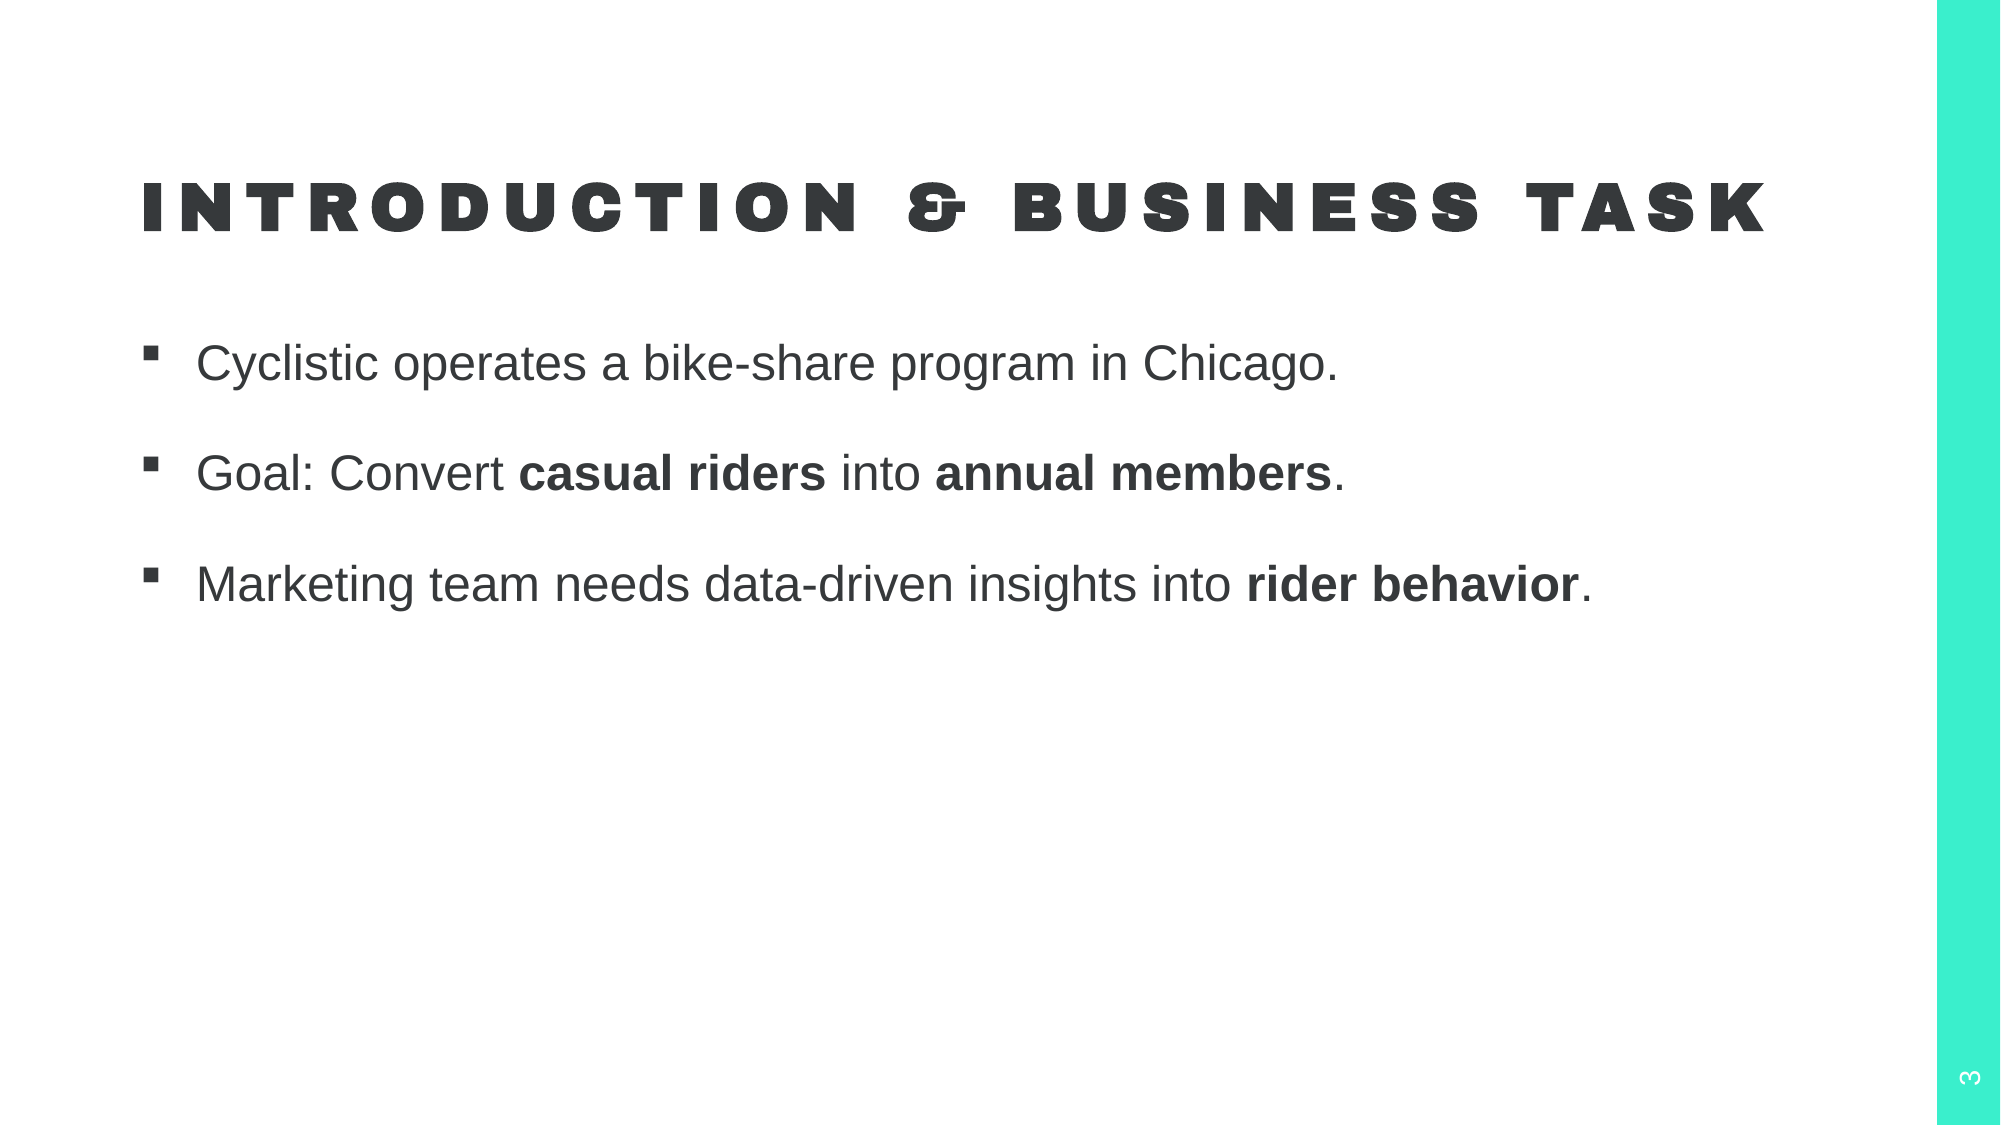

# Introduction & Business Task
Cyclistic operates a bike-share program in Chicago.
Goal: Convert casual riders into annual members.
Marketing team needs data-driven insights into rider behavior.

3